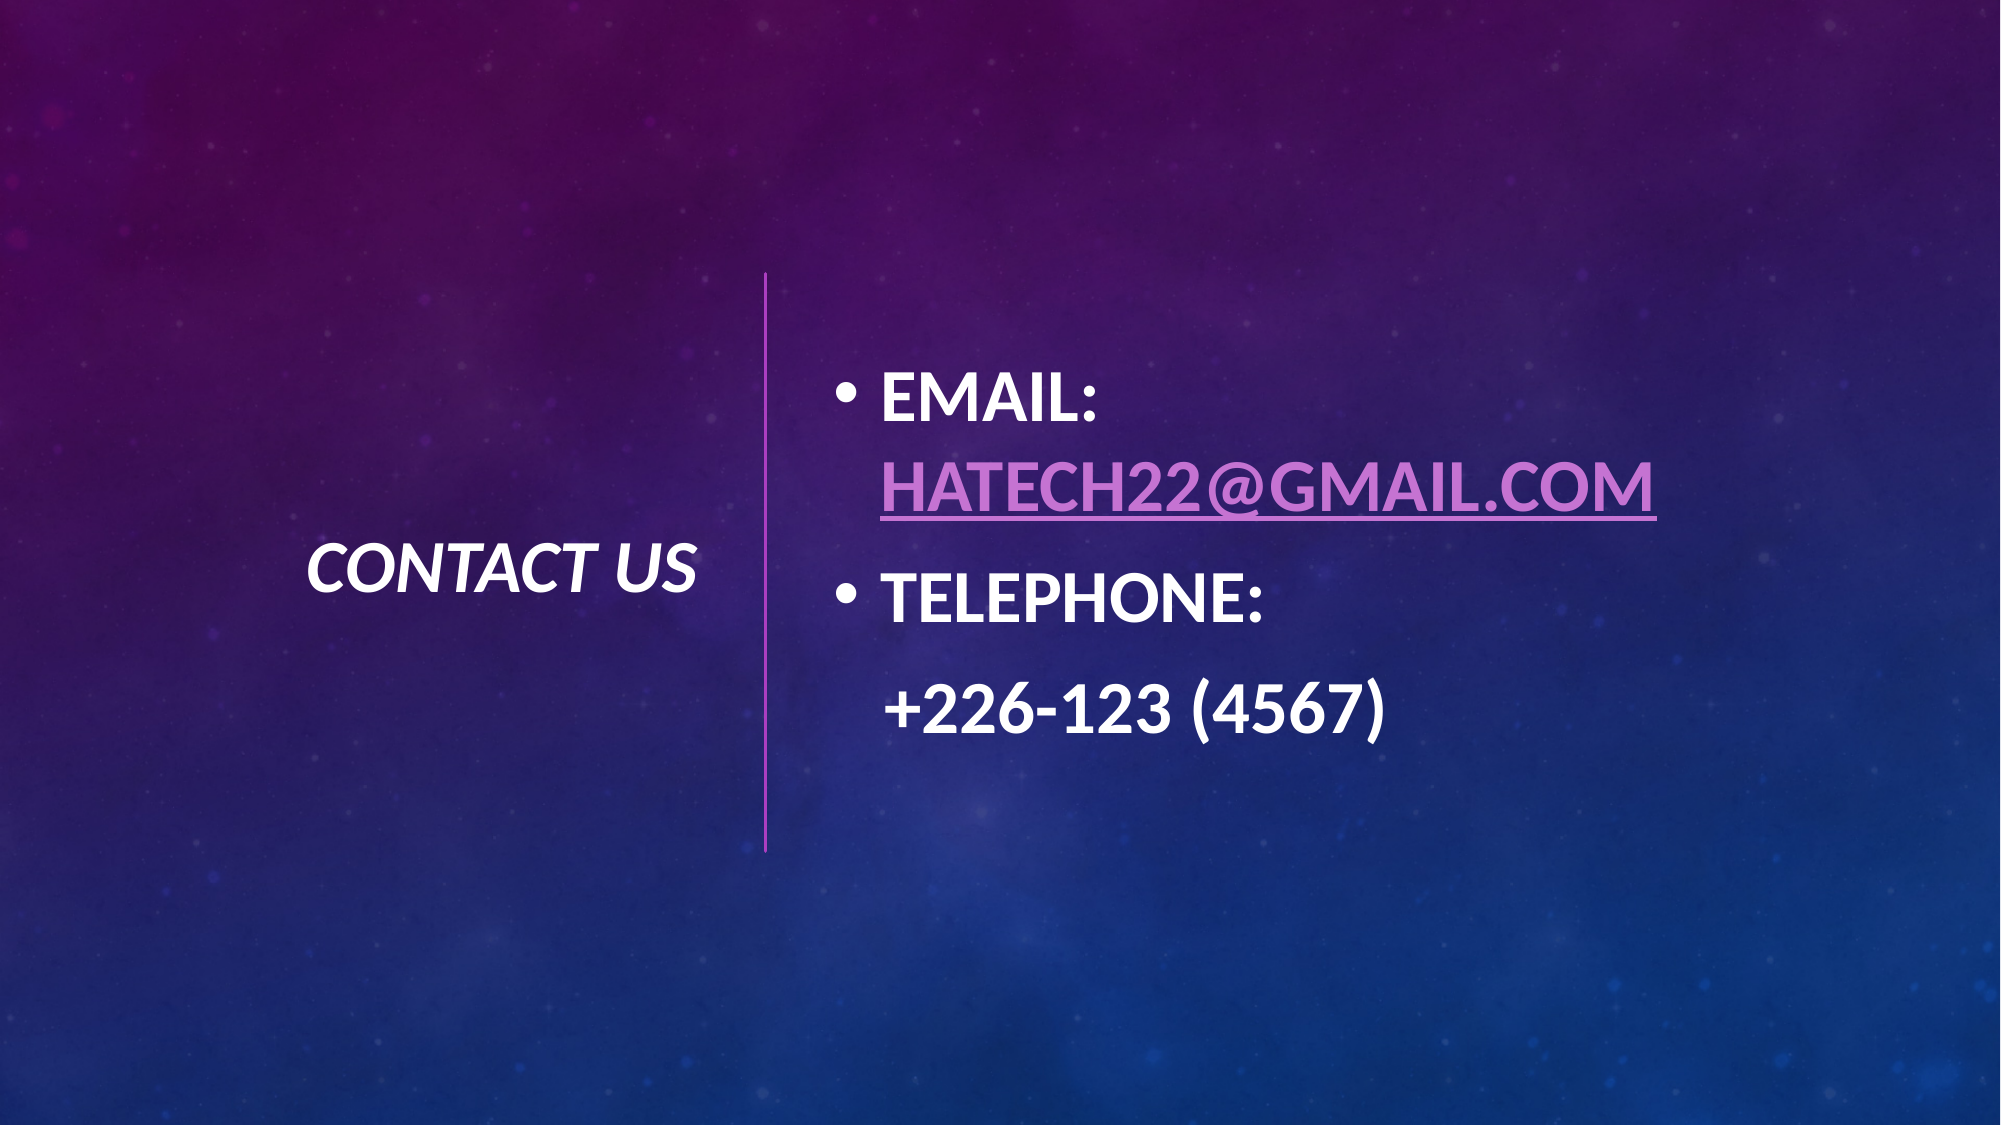

EMAIL: HATECH22@GMAIL.COM
TELEPHONE:
   +226-123 (4567)
# Contact us